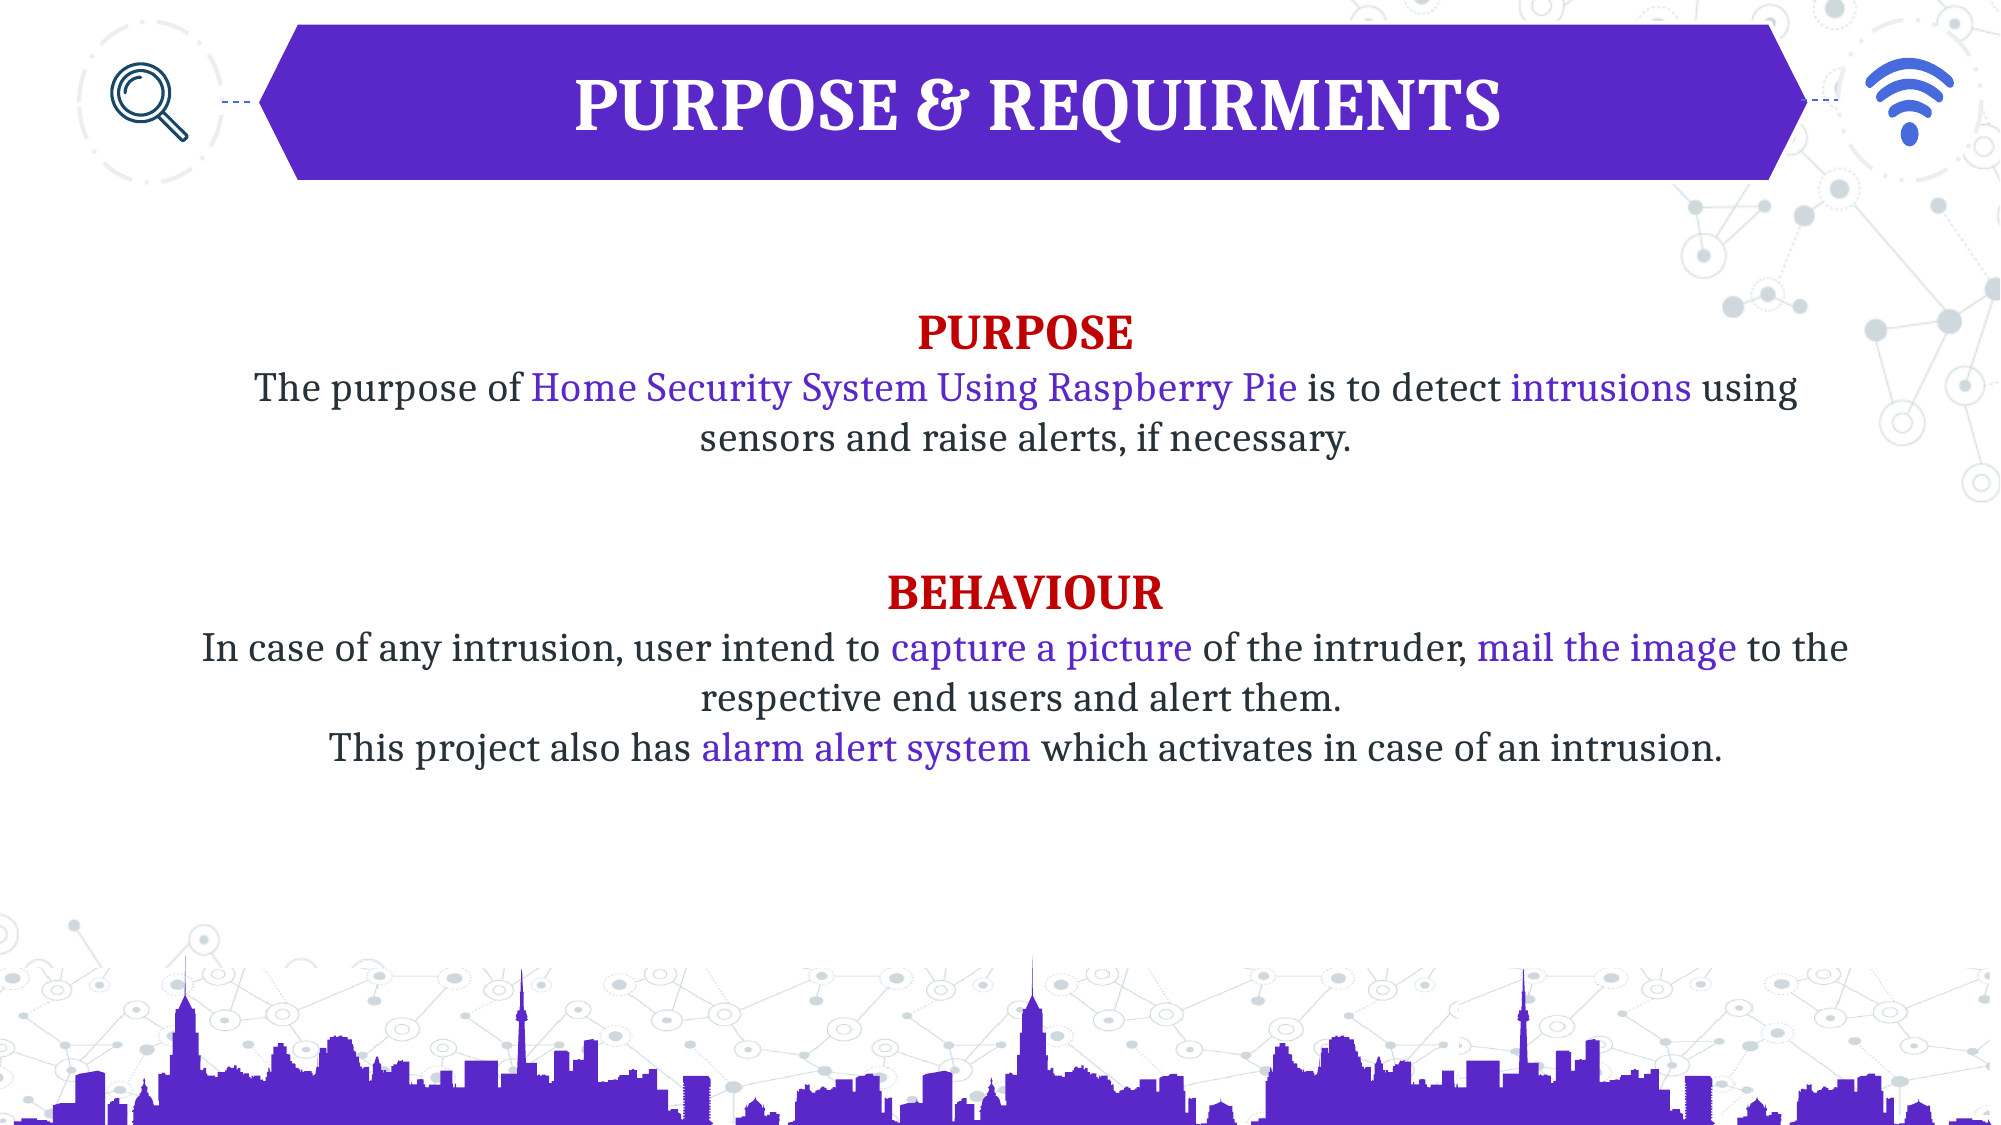

PURPOSE & REQUIRMENTS

PURPOSE
The purpose of Home Security System Using Raspberry Pie is to detect intrusions using sensors and raise alerts, if necessary.

BEHAVIOUR
In case of any intrusion, user intend to capture a picture of the intruder, mail the image to the respective end users and alert them.
This project also has alarm alert system which activates in case of an intrusion.